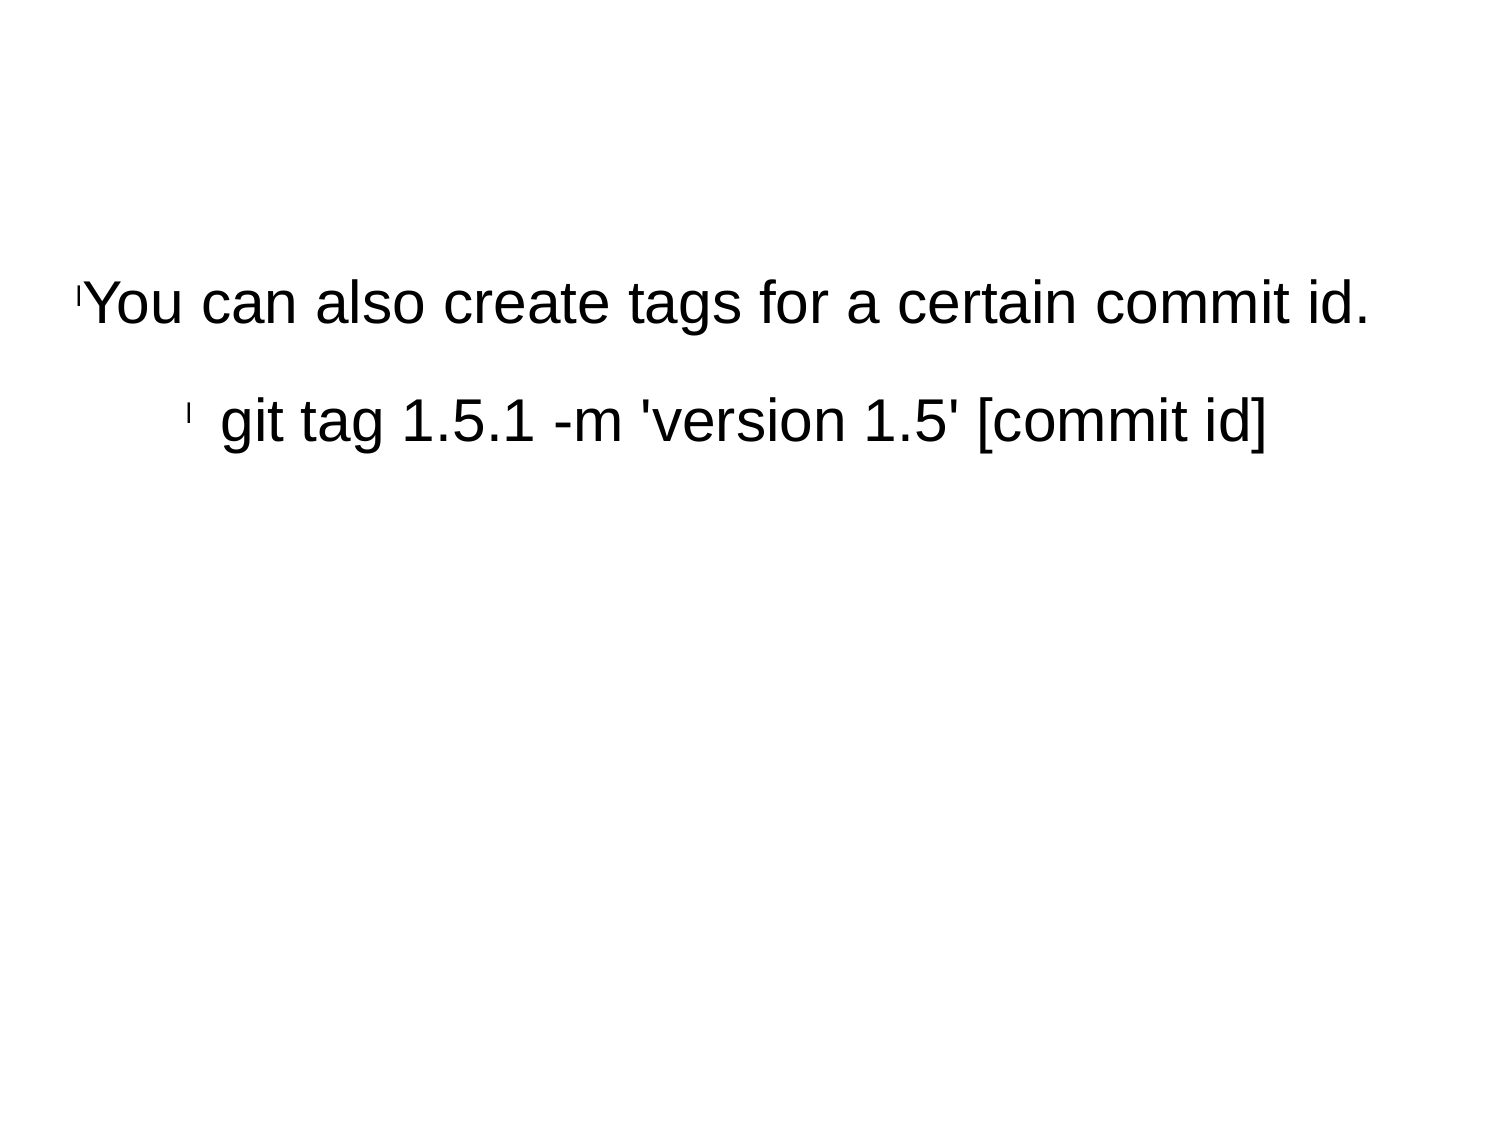

You can also create tags for a certain commit id.

git tag 1.5.1 -m 'version 1.5' [commit id]